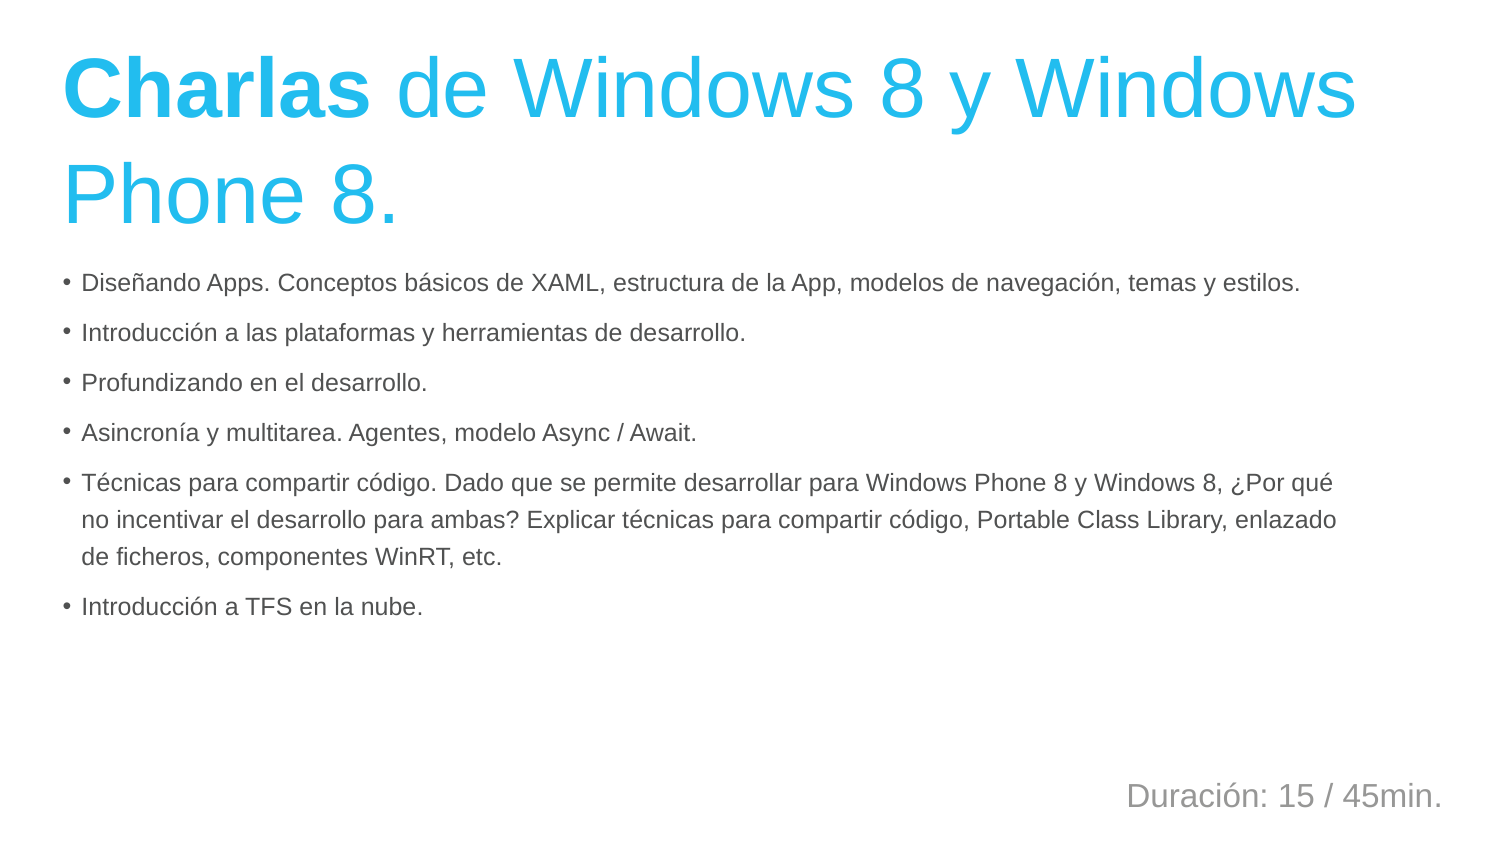

# Charlas de Windows 8 y Windows Phone 8.
Diseñando Apps. Conceptos básicos de XAML, estructura de la App, modelos de navegación, temas y estilos.
Introducción a las plataformas y herramientas de desarrollo.
Profundizando en el desarrollo.
Asincronía y multitarea. Agentes, modelo Async / Await.
Técnicas para compartir código. Dado que se permite desarrollar para Windows Phone 8 y Windows 8, ¿Por qué no incentivar el desarrollo para ambas? Explicar técnicas para compartir código, Portable Class Library, enlazado de ficheros, componentes WinRT, etc.
Introducción a TFS en la nube.
Duración: 15 / 45min.